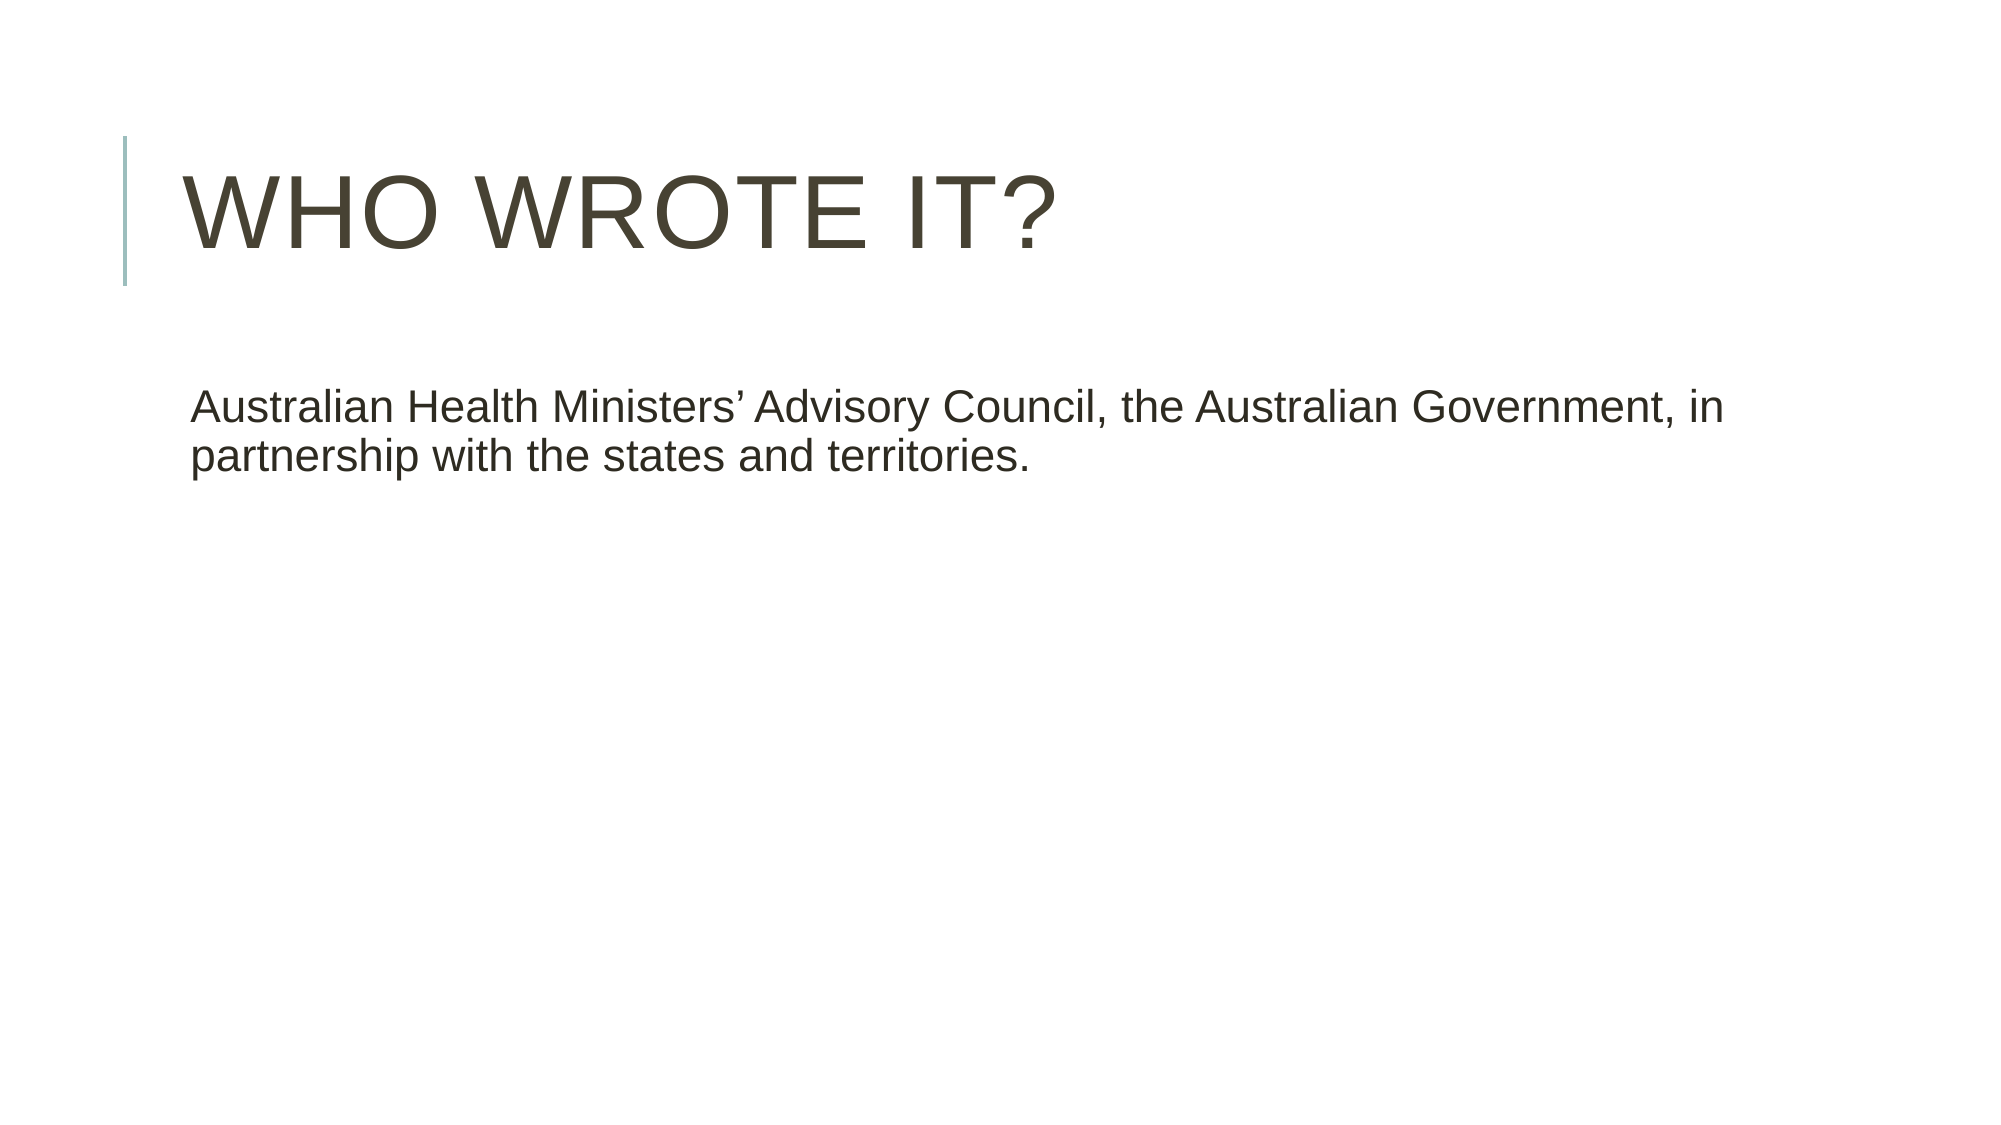

# Who wrote it?
Australian Health Ministers’ Advisory Council, the Australian Government, in partnership with the states and territories.